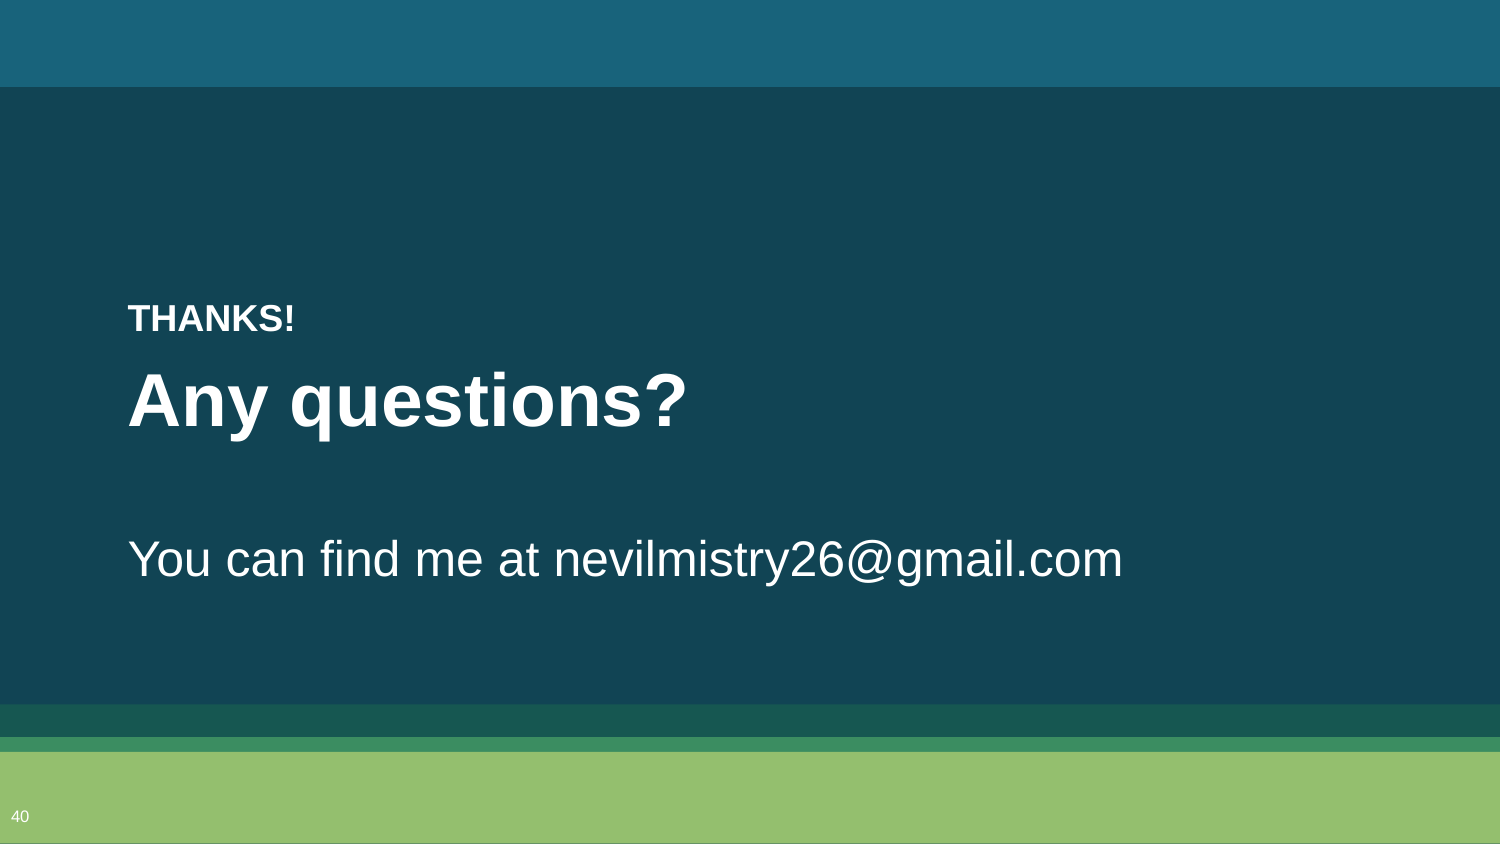

THANKS!
Any questions?

You can find me at nevilmistry26@gmail.com
40